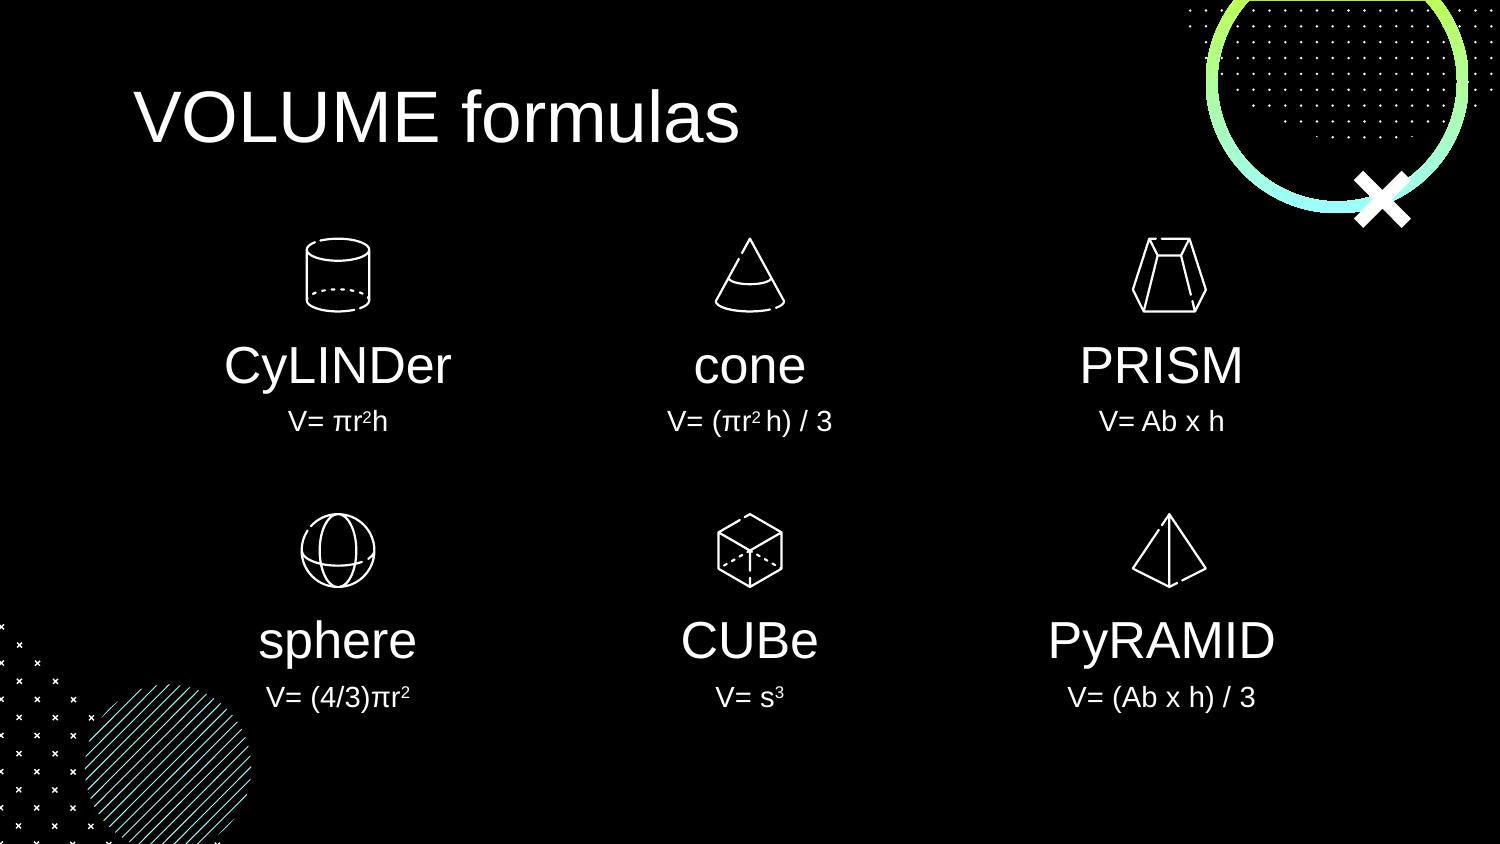

VOLUME formulas

# CyLINDer
cone
PRISM
V= πr2h
V= (πr2 h) / 3
V= Ab x h

sphere
CUBe
PyRAMID
V= (4/3)πr2
V= s3
V= (Ab x h) / 3